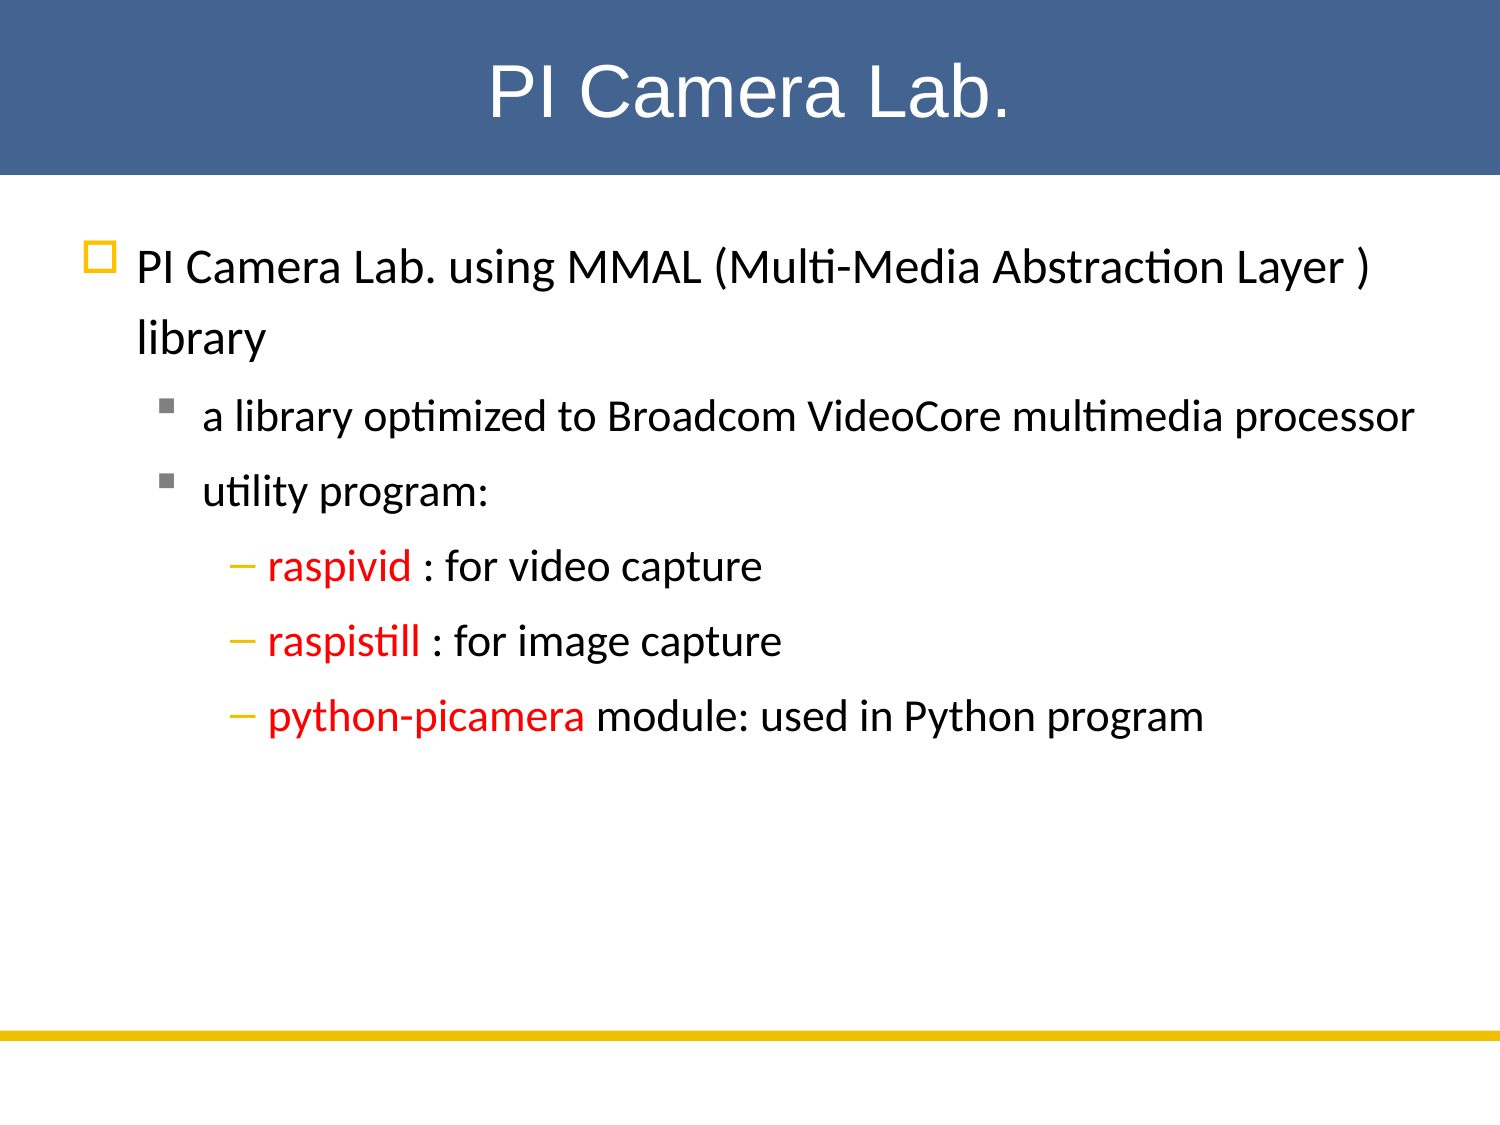

# PI Camera Lab.
PI Camera Lab. using MMAL (Multi-Media Abstraction Layer ) library
a library optimized to Broadcom VideoCore multimedia processor
utility program:
raspivid : for video capture
raspistill : for image capture
python-picamera module: used in Python program